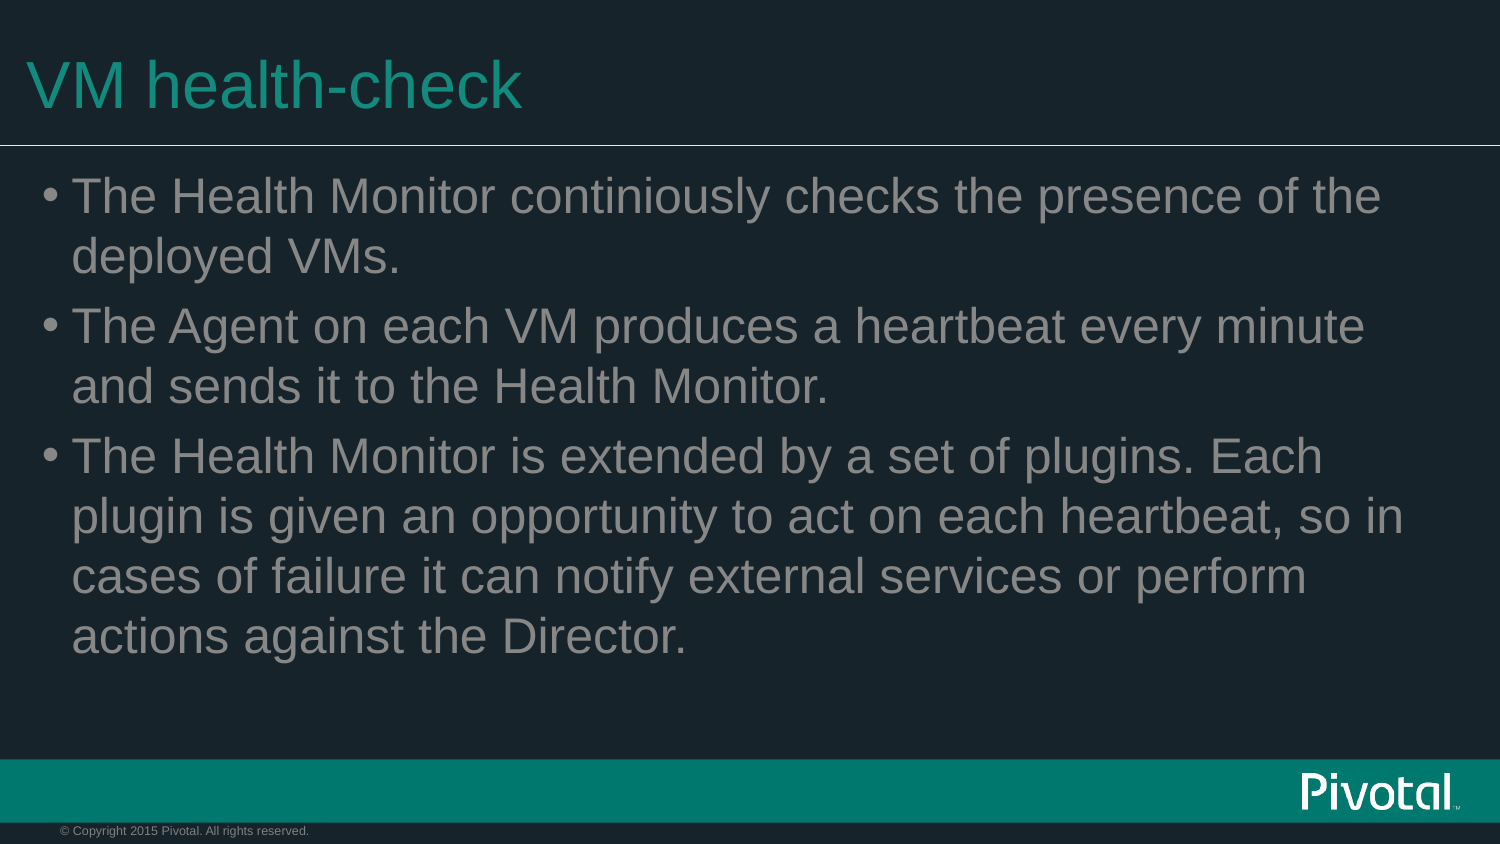

# VM health-check
The Health Monitor continiously checks the presence of the deployed VMs.
The Agent on each VM produces a heartbeat every minute and sends it to the Health Monitor.
The Health Monitor is extended by a set of plugins. Each plugin is given an opportunity to act on each heartbeat, so in cases of failure it can notify external services or perform actions against the Director.